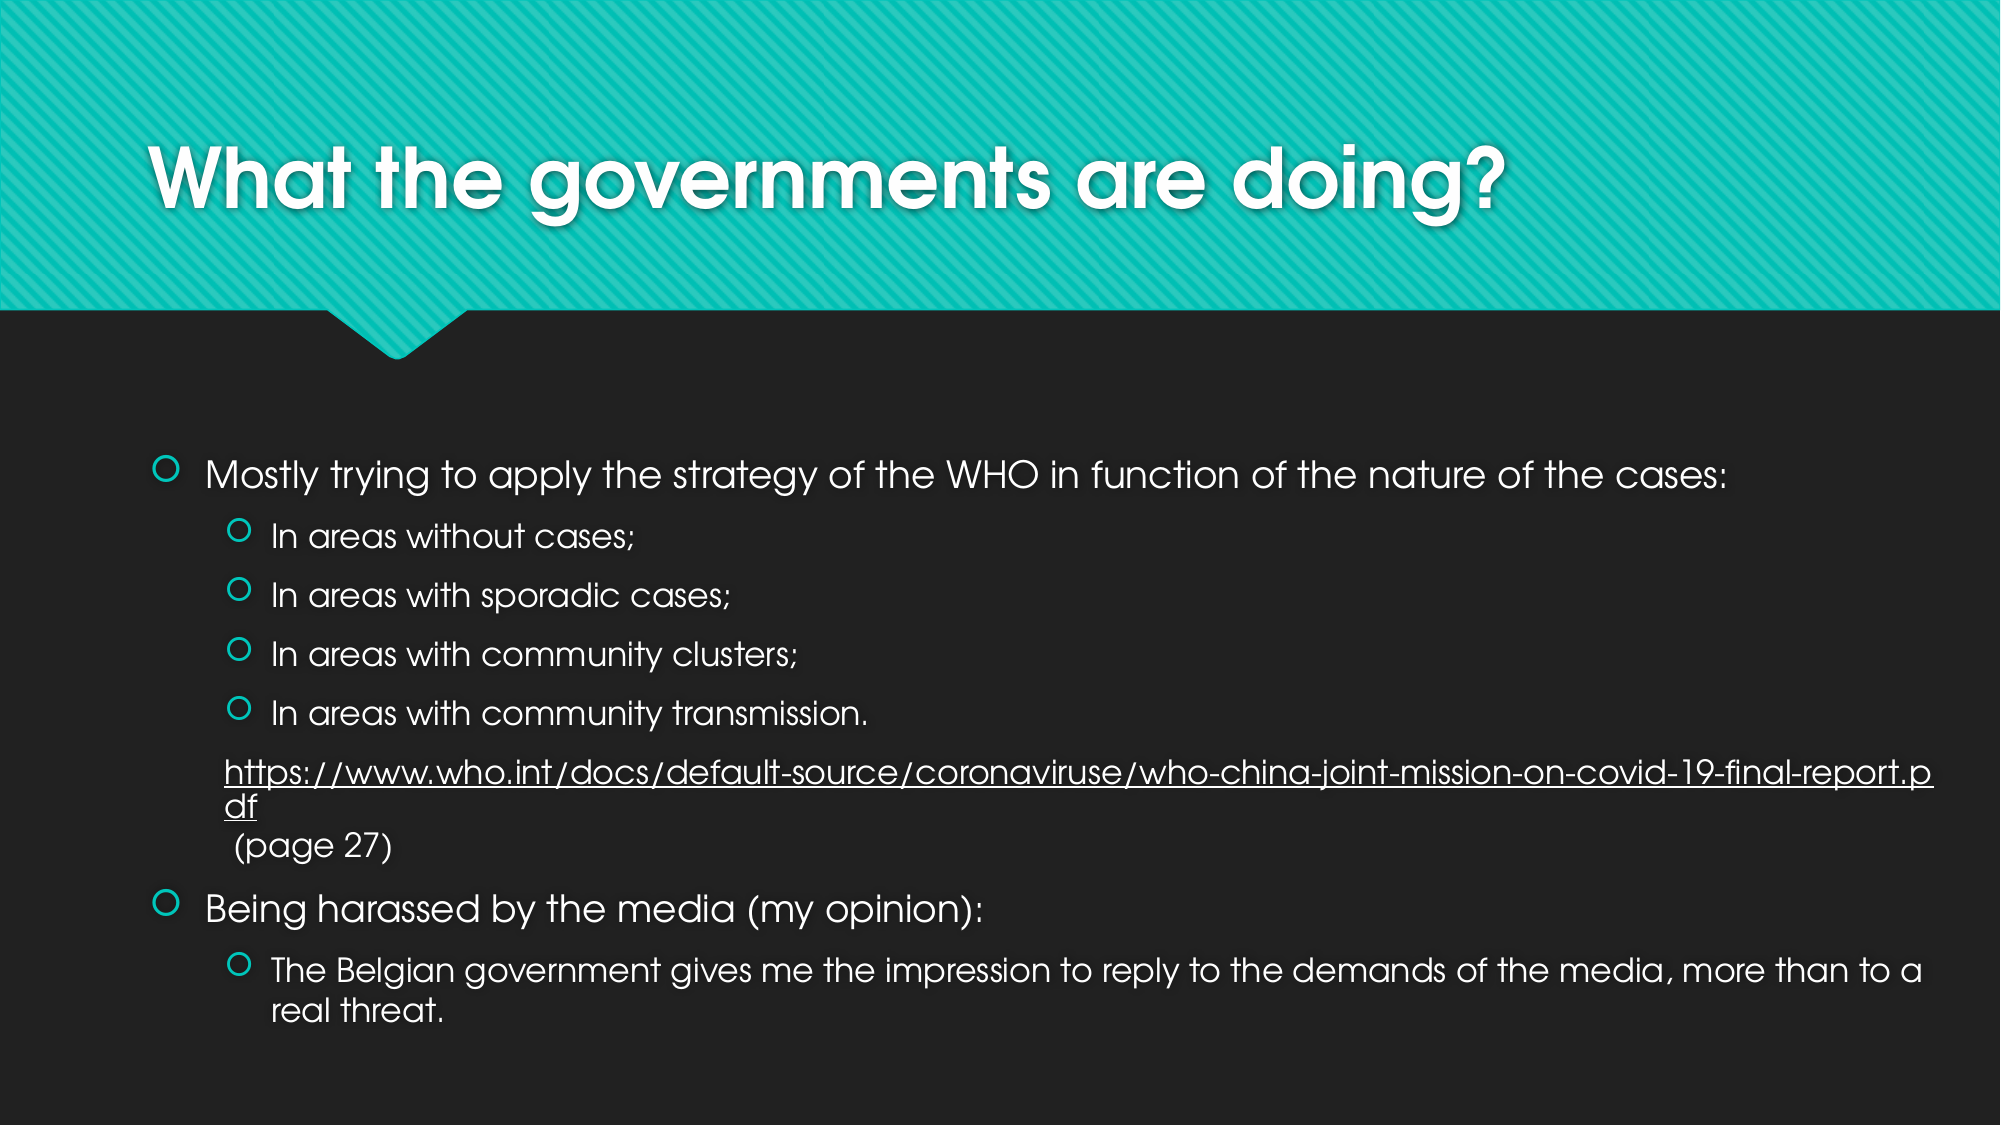

# What the governments are doing?
Mostly trying to apply the strategy of the WHO in function of the nature of the cases:
In areas without cases;
In areas with sporadic cases;
In areas with community clusters;
In areas with community transmission.
https://www.who.int/docs/default-source/coronaviruse/who-china-joint-mission-on-covid-19-final-report.pdf (page 27)
Being harassed by the media (my opinion):
The Belgian government gives me the impression to reply to the demands of the media, more than to a real threat.